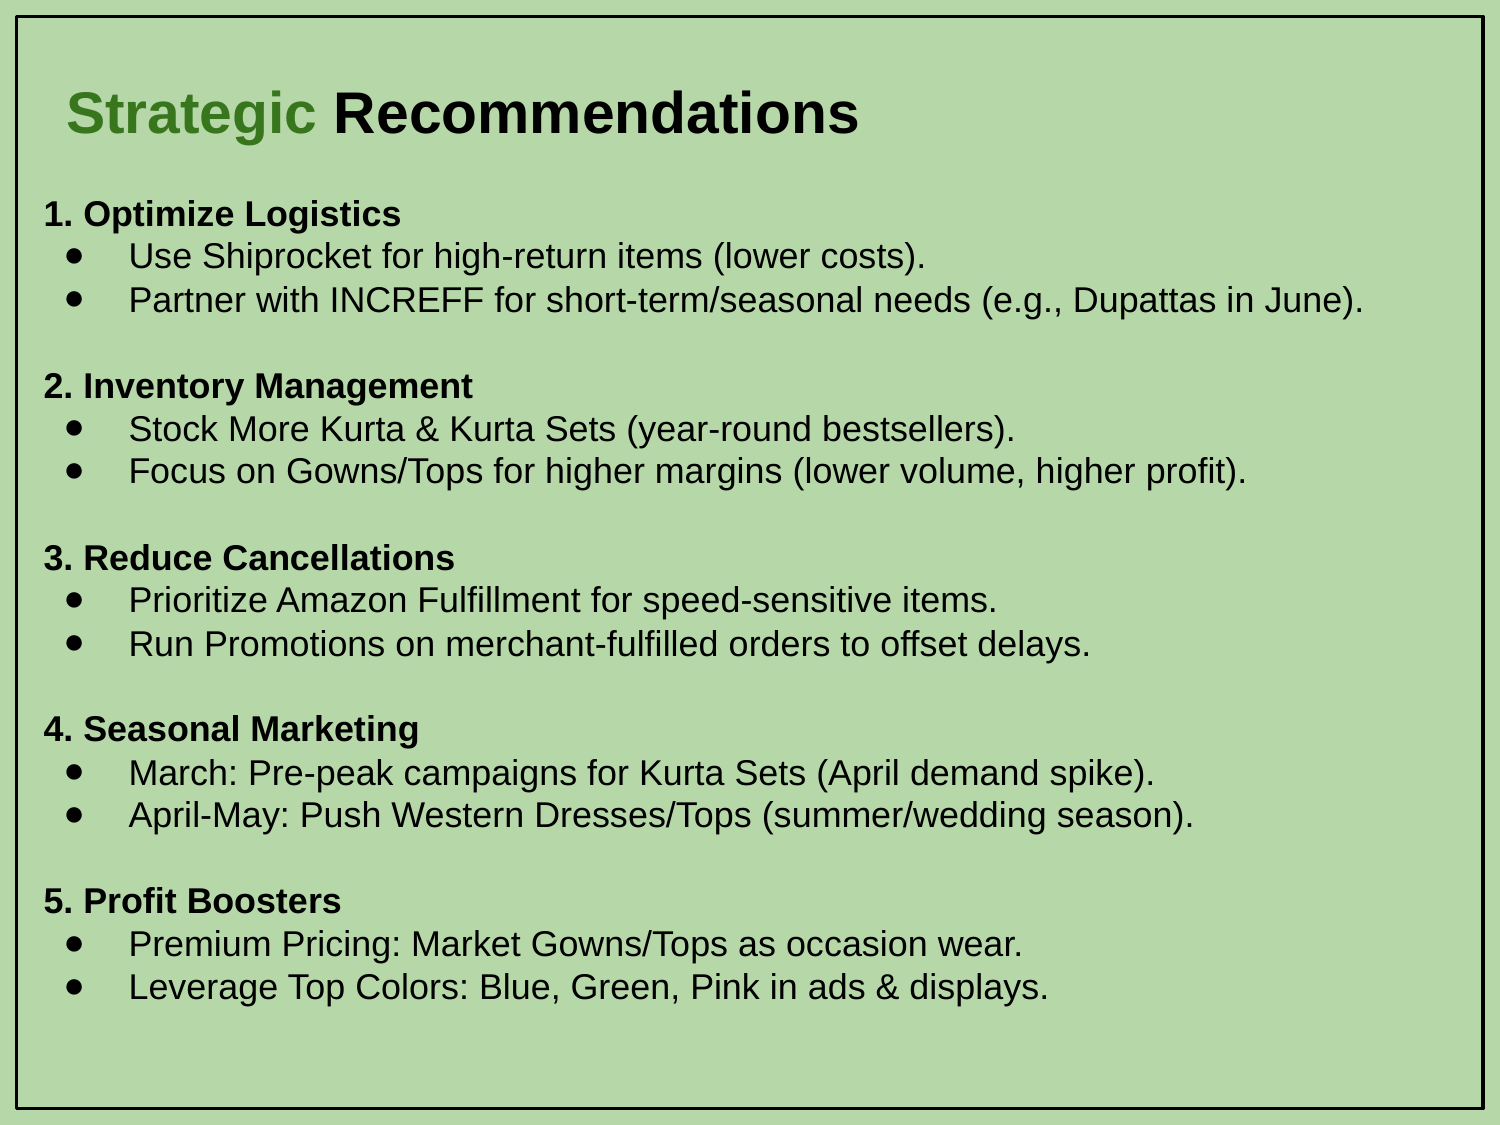

# Strategic Recommendations

1. Optimize Logistics
 Use Shiprocket for high-return items (lower costs).
 Partner with INCREFF for short-term/seasonal needs (e.g., Dupattas in June).

2. Inventory Management
 Stock More Kurta & Kurta Sets (year-round bestsellers).
 Focus on Gowns/Tops for higher margins (lower volume, higher profit).

3. Reduce Cancellations
 Prioritize Amazon Fulfillment for speed-sensitive items.
 Run Promotions on merchant-fulfilled orders to offset delays.

4. Seasonal Marketing
 March: Pre-peak campaigns for Kurta Sets (April demand spike).
 April-May: Push Western Dresses/Tops (summer/wedding season).

5. Profit Boosters
 Premium Pricing: Market Gowns/Tops as occasion wear.
 Leverage Top Colors: Blue, Green, Pink in ads & displays.